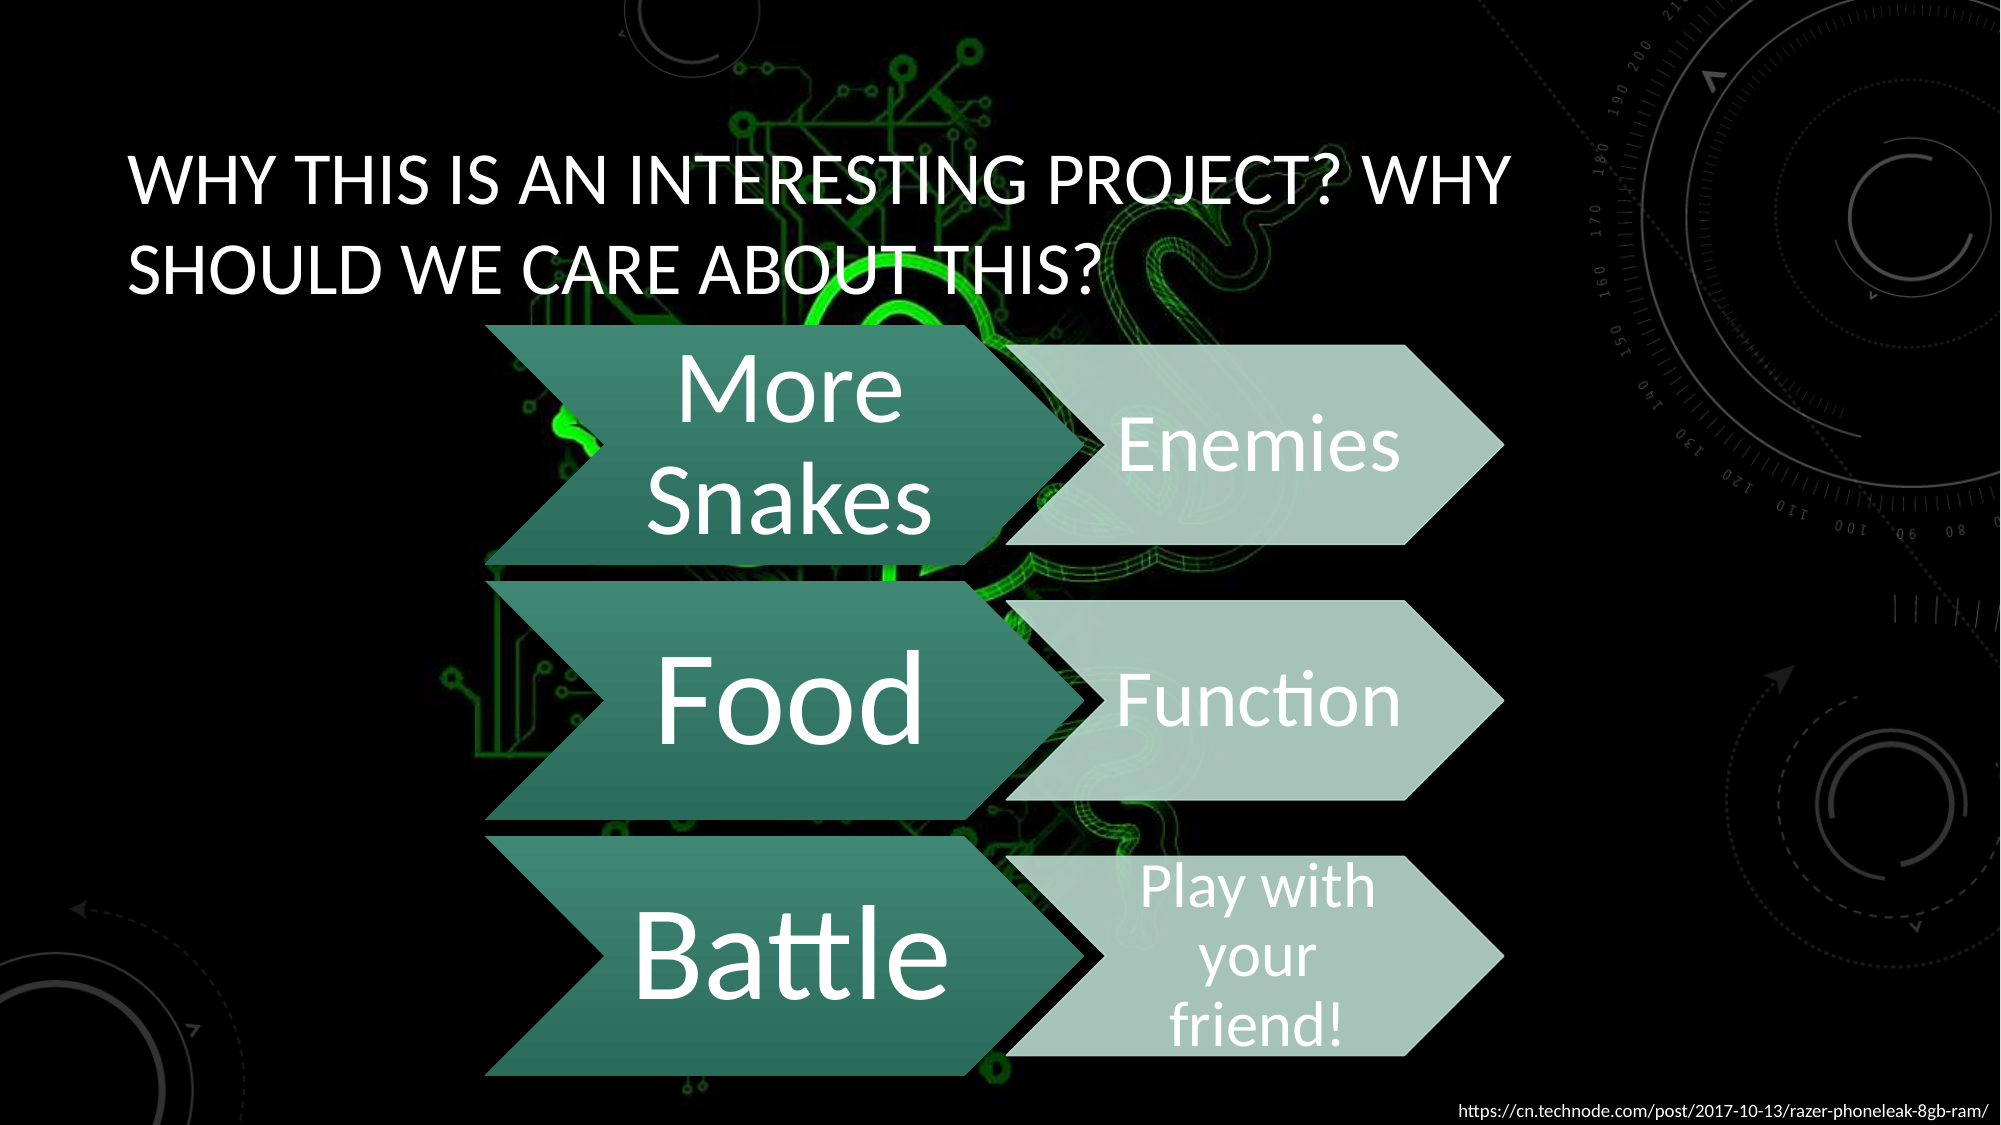

# Why this is an interesting project? Why should we care about this?
More Snakes
Enemies
Food
Function
Battle
Play with your friend!
https://cn.technode.com/post/2017-10-13/razer-phoneleak-8gb-ram/
https://cn.technode.com/post/2017-10-13/razer-phoneleak-8gb-ram/